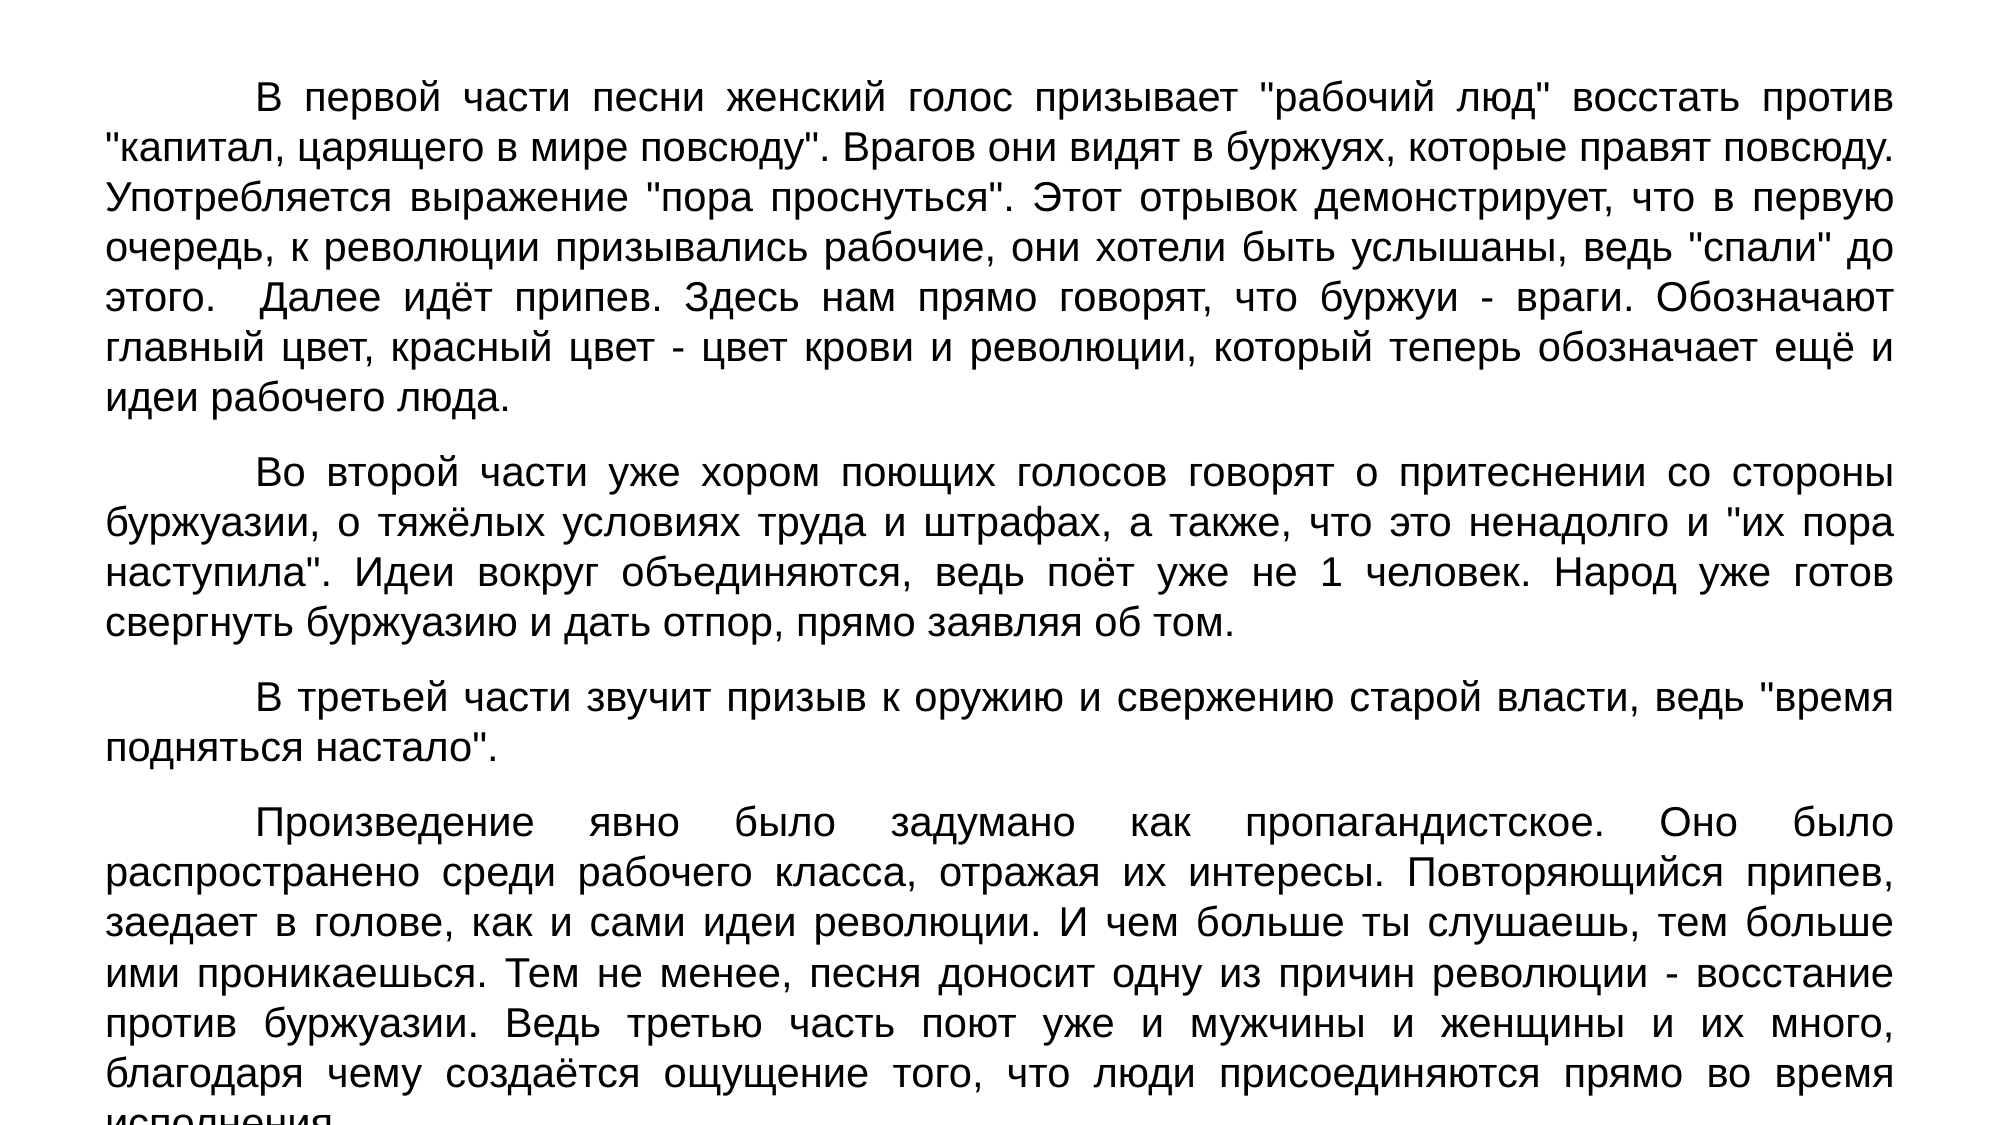

В первой части песни женский голос призывает "рабочий люд" восстать против "капитал, царящего в мире повсюду". Врагов они видят в буржуях, которые правят повсюду. Употребляется выражение "пора проснуться". Этот отрывок демонстрирует, что в первую очередь, к революции призывались рабочие, они хотели быть услышаны, ведь "спали" до этого.  Далее идёт припев. Здесь нам прямо говорят, что буржуи - враги. Обозначают главный цвет, красный цвет - цвет крови и революции, который теперь обозначает ещё и идеи рабочего люда.
	Во второй части уже хором поющих голосов говорят о притеснении со стороны буржуазии, о тяжёлых условиях труда и штрафах, а также, что это ненадолго и "их пора наступила". Идеи вокруг объединяются, ведь поёт уже не 1 человек. Народ уже готов свергнуть буржуазию и дать отпор, прямо заявляя об том.
	В третьей части звучит призыв к оружию и свержению старой власти, ведь "время подняться настало".
	Произведение явно было задумано как пропагандистское. Оно было распространено среди рабочего класса, отражая их интересы. Повторяющийся припев, заедает в голове, как и сами идеи революции. И чем больше ты слушаешь, тем больше ими проникаешься. Тем не менее, песня доносит одну из причин революции - восстание против буржуазии. Ведь третью часть поют уже и мужчины и женщины и их много, благодаря чему создаётся ощущение того, что люди присоединяются прямо во время исполнения.